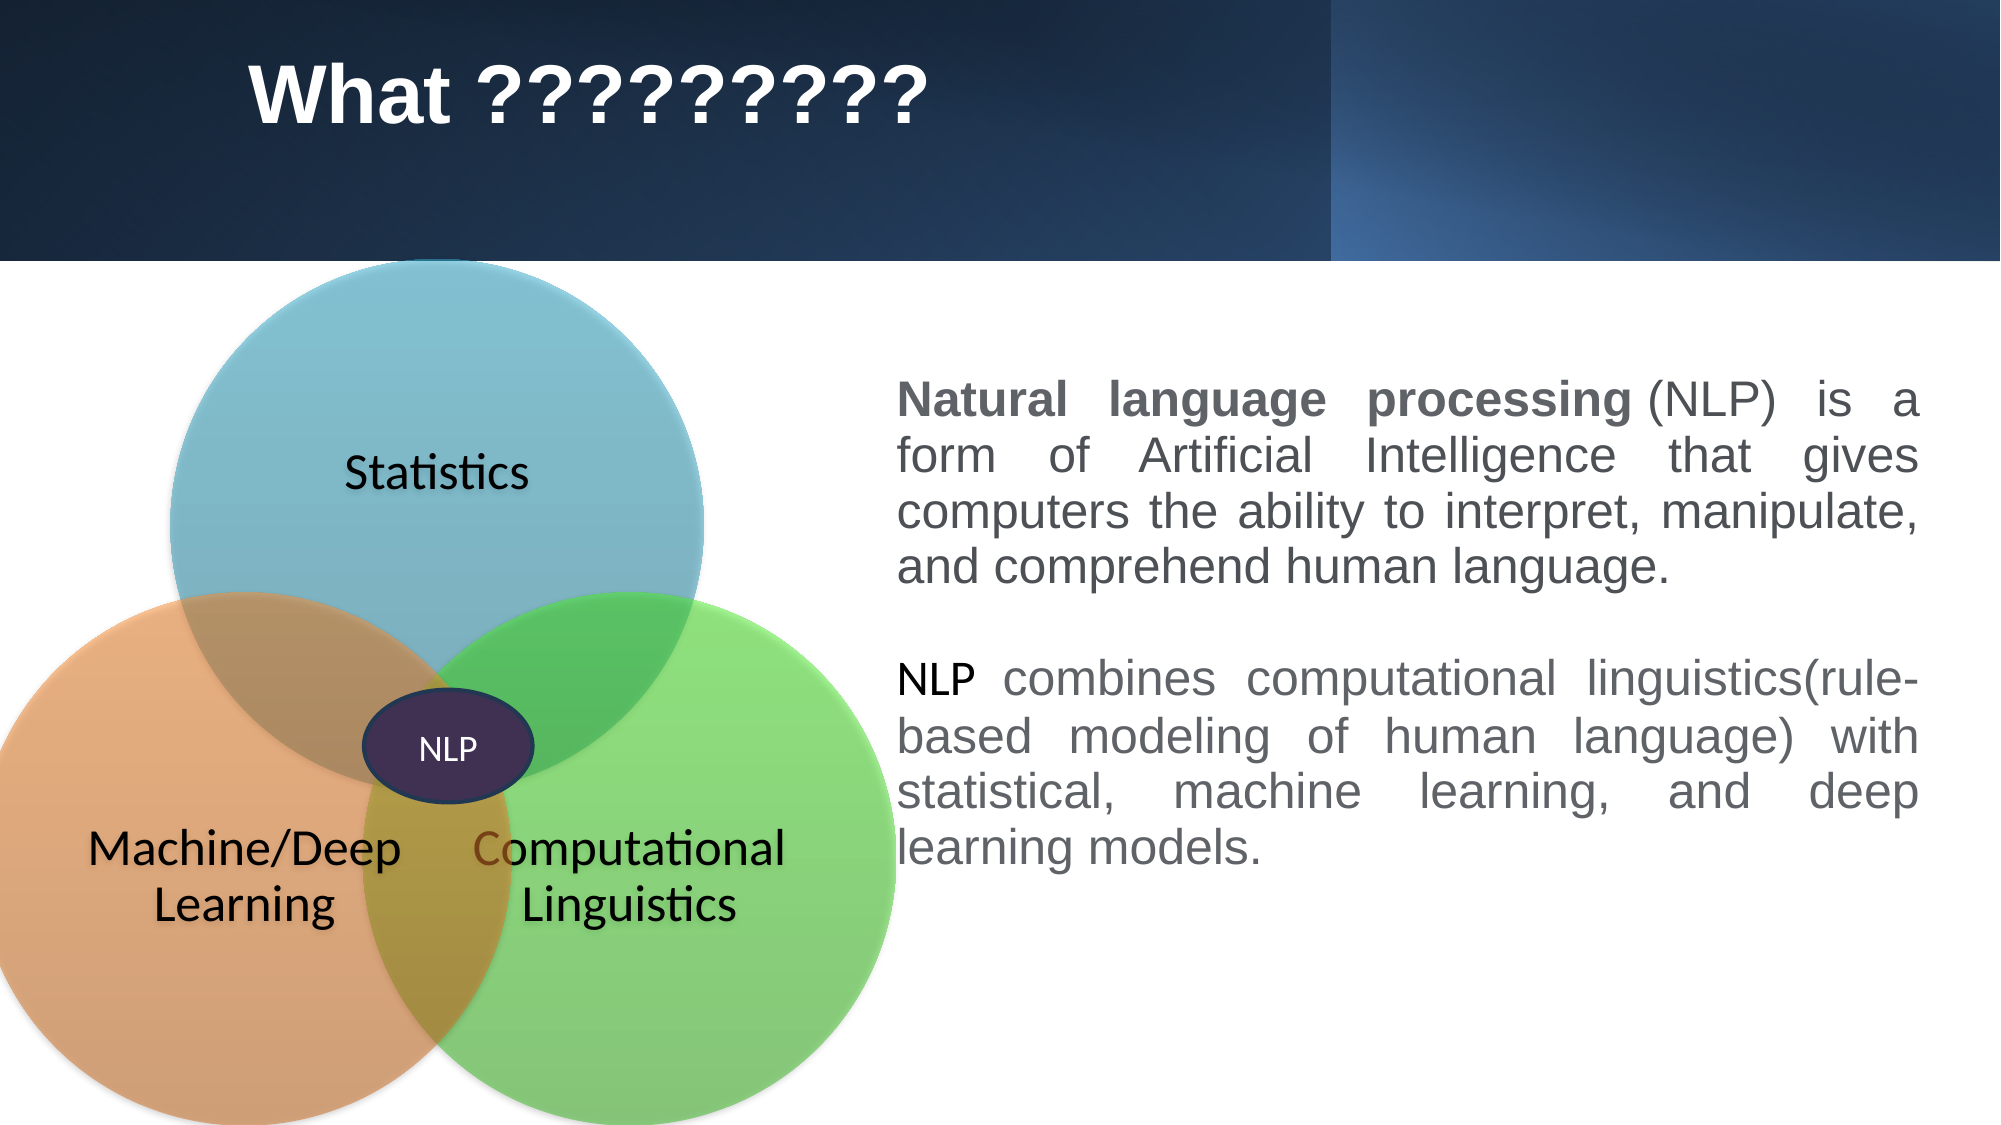

# What ?????????
Statistics
Computational Linguistics
Machine/Deep Learning
NLP
Natural language processing (NLP) is a form of Artificial Intelligence that gives computers the ability to interpret, manipulate, and comprehend human language.

NLP combines computational linguistics(rule-based modeling of human language) with statistical, machine learning, and deep learning models.